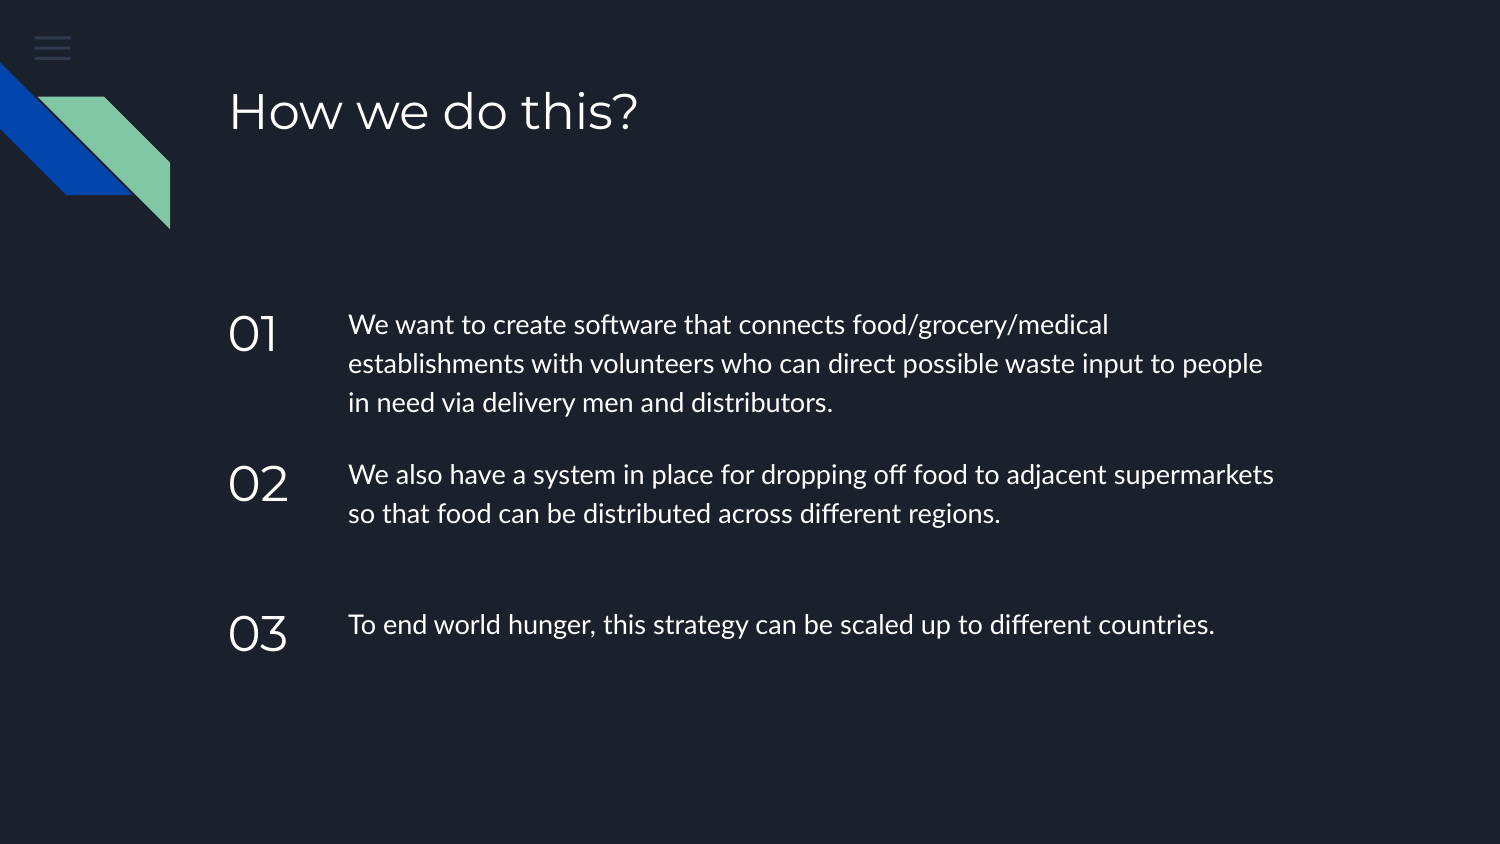

# How we do this?
01

We want to create software that connects food/grocery/medical establishments with volunteers who can direct possible waste input to people in need via delivery men and distributors.
02

We also have a system in place for dropping off food to adjacent supermarkets so that food can be distributed across different regions.

03
To end world hunger, this strategy can be scaled up to different countries.